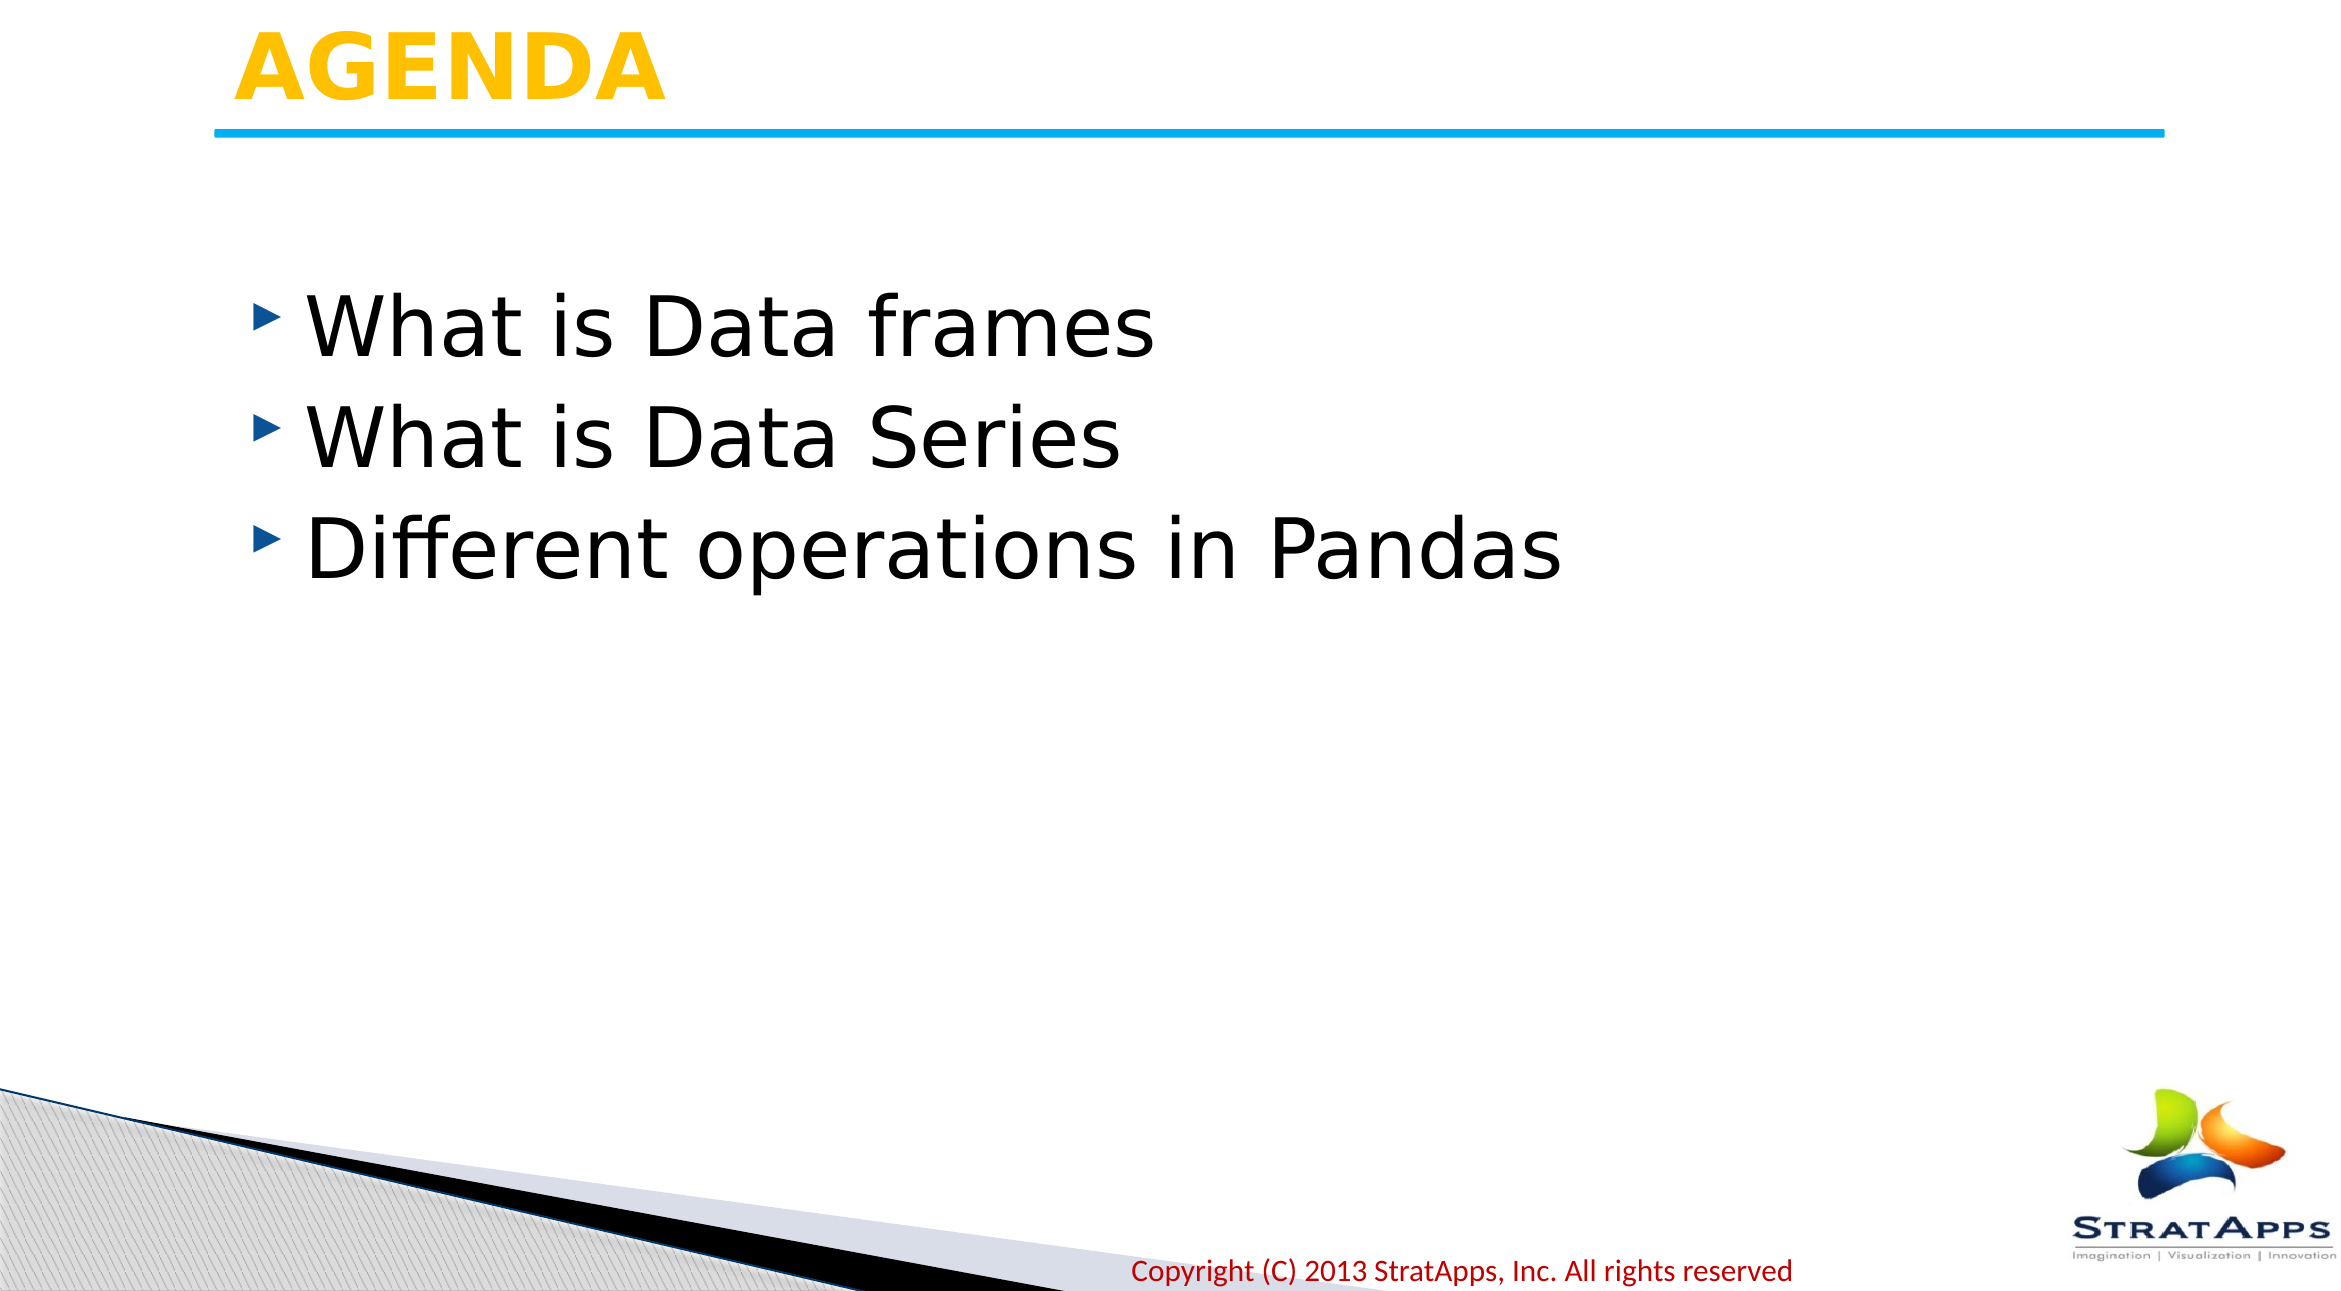

AGENDA
What is Data frames
What is Data Series
Different operations in Pandas